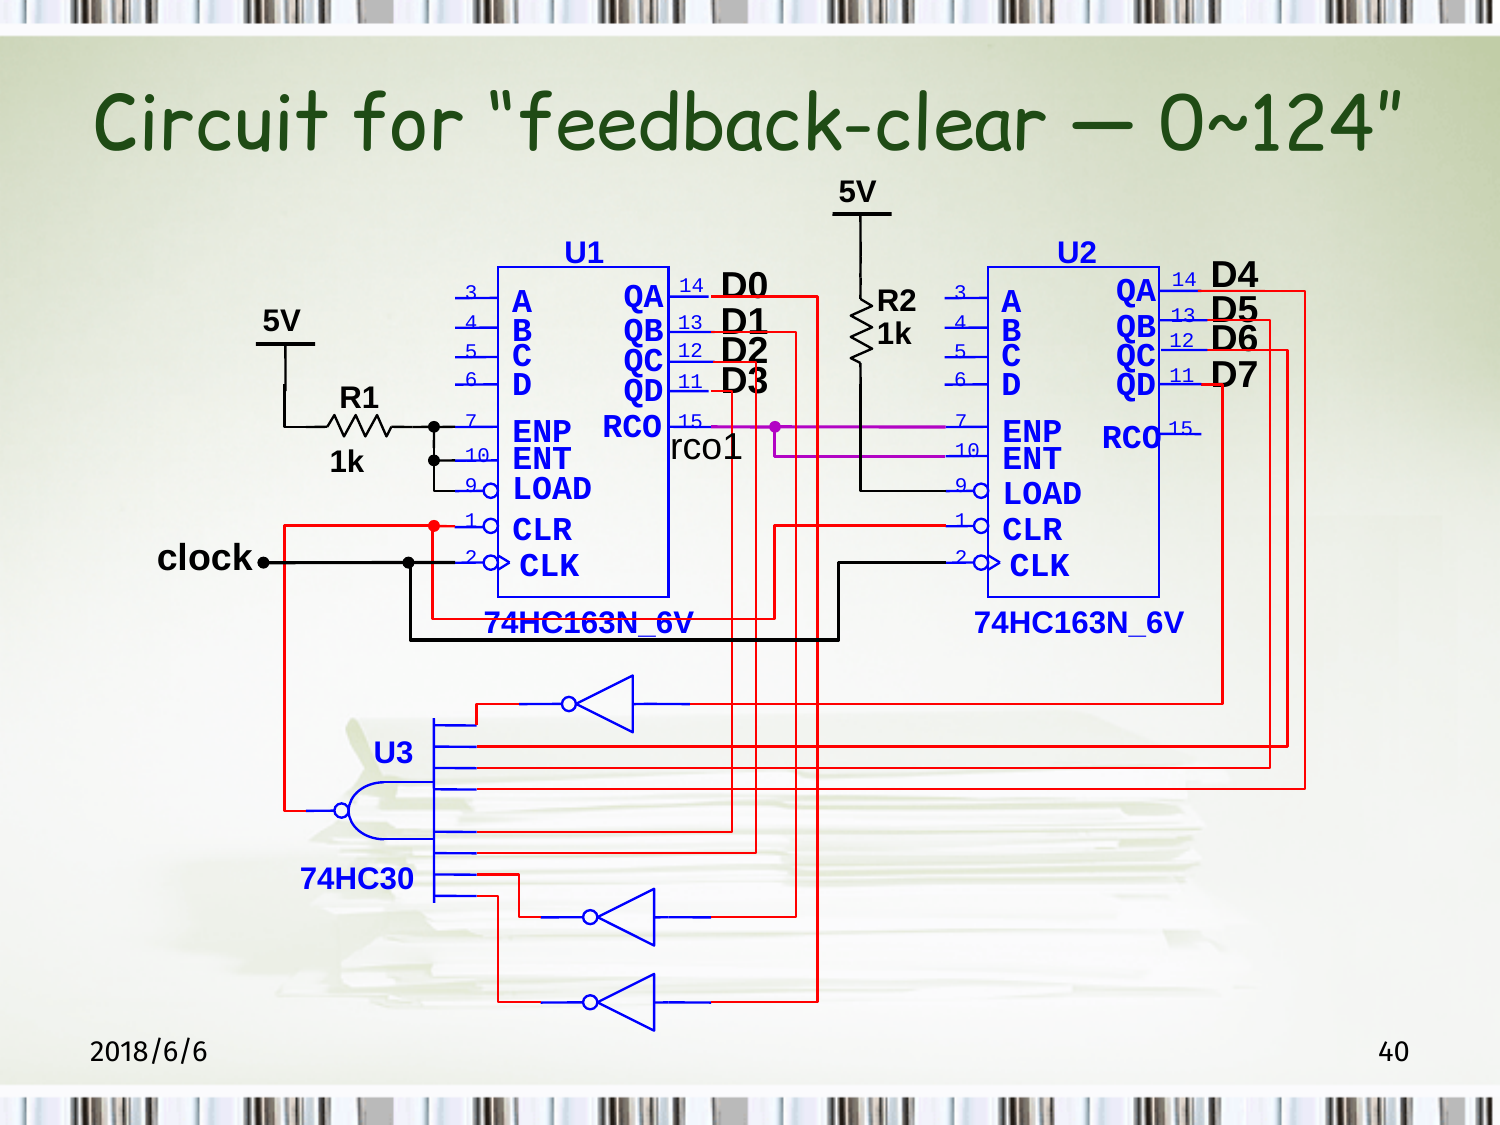

# Circuit for “feedback-clear — 0~124”
5V

U1
U2
D4

D0
14

QA
14
QA

3
A
3
A
R2
D5

D1

5V
13
QB
4
B
QB
13
4
B
1k
D6

D2
12

C
C
QC
12
5
QC
5

D7
D3

D

D
QD
11

6
6
QD
11
R1

RCO
7
15
7
ENP
ENP
rco1
15

RCO

ENT
ENT
10
1k
10

LOAD
LOAD
9
9

1
1
CLR
CLR

clock
CLK
CLK
2
2

74HC163N_6V
74HC163N_6V

U3

74HC30

2018/6/6
40